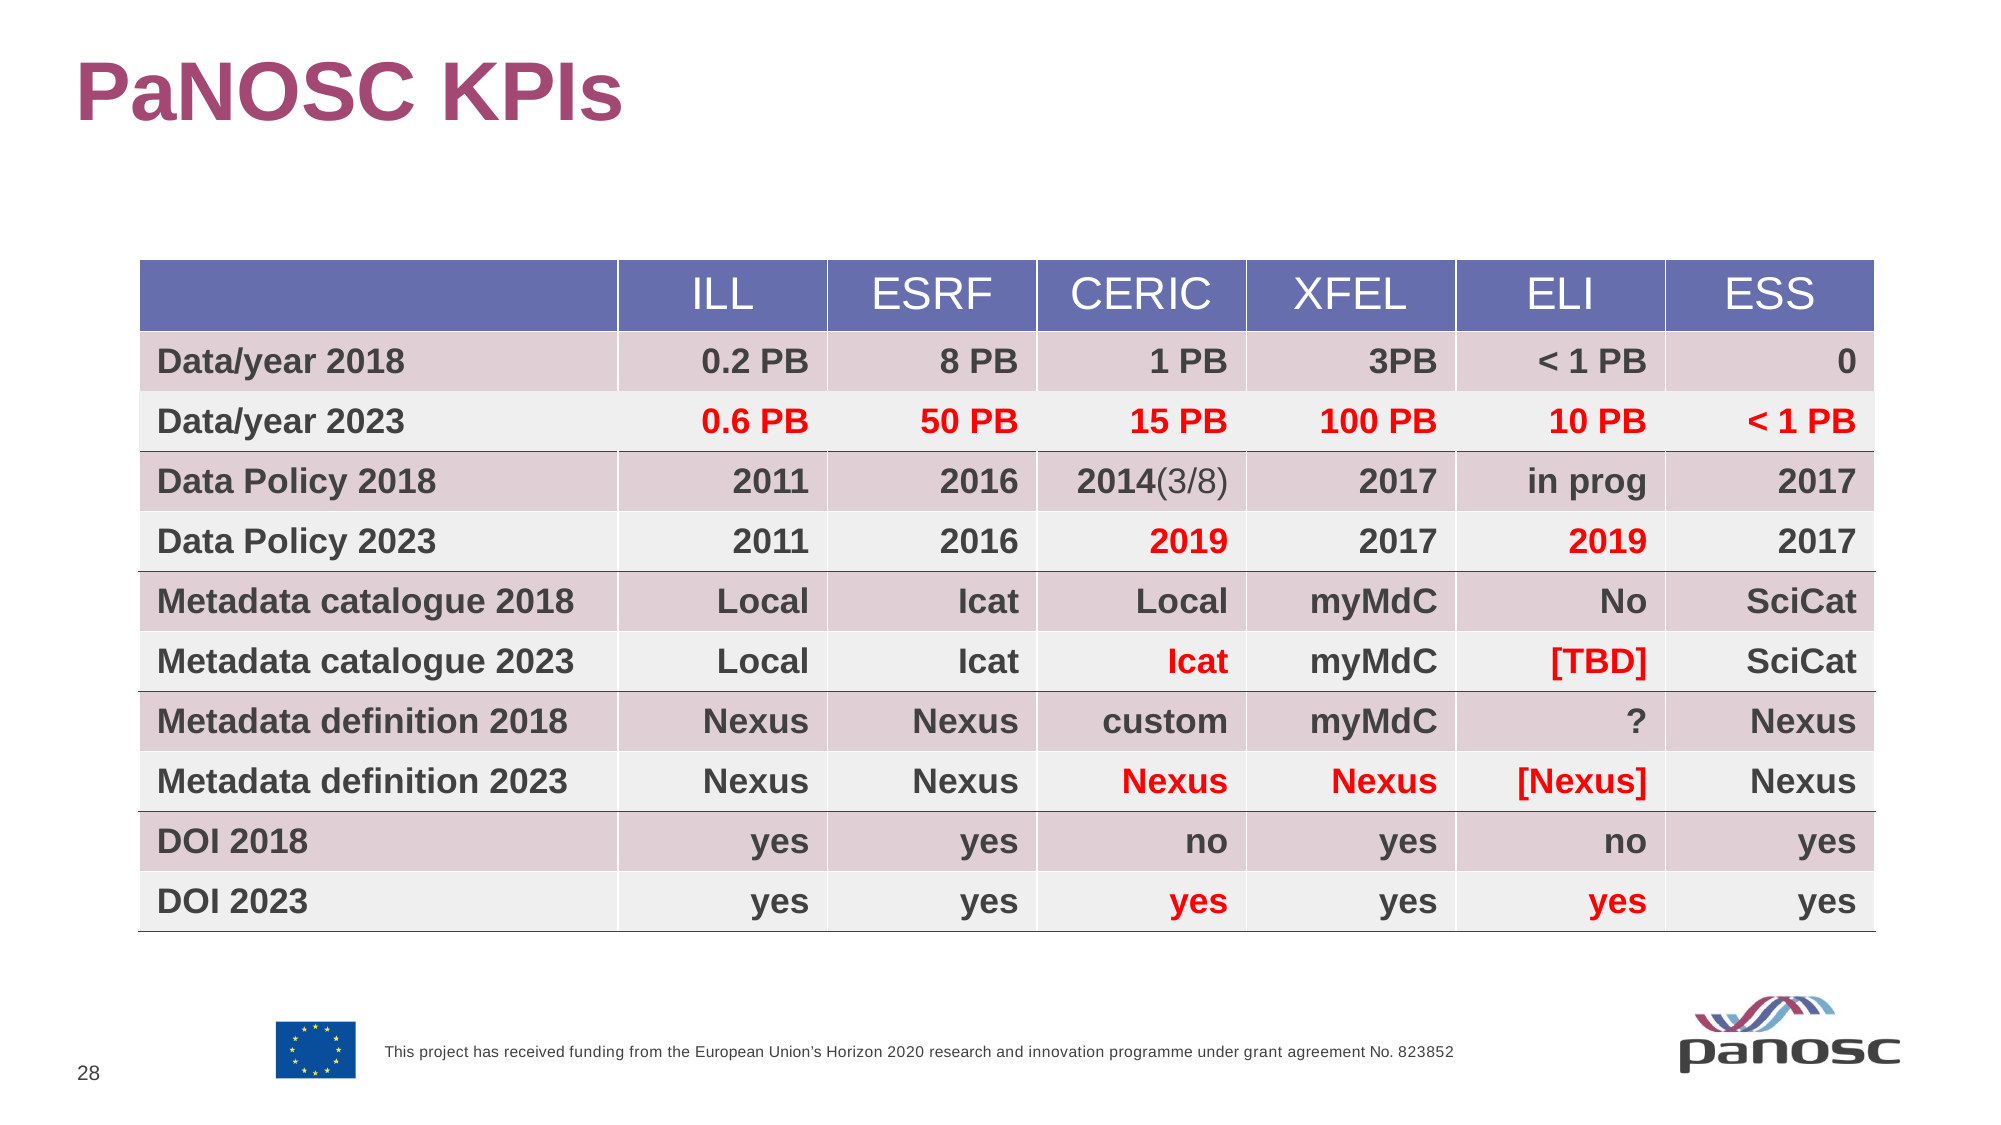

PaNOSC KPIs
|  | ILL | ESRF | CERIC | XFEL | ELI | ESS |
| --- | --- | --- | --- | --- | --- | --- |
| Data/year 2018 | 0.2 PB | 8 PB | 1 PB | 3PB | < 1 PB | 0 |
| Data/year 2023 | 0.6 PB | 50 PB | 15 PB | 100 PB | 10 PB | < 1 PB |
| Data Policy 2018 | 2011 | 2016 | 2014(3/8) | 2017 | in prog | 2017 |
| Data Policy 2023 | 2011 | 2016 | 2019 | 2017 | 2019 | 2017 |
| Metadata catalogue 2018 | Local | Icat | Local | myMdC | No | SciCat |
| Metadata catalogue 2023 | Local | Icat | Icat | myMdC | [TBD] | SciCat |
| Metadata definition 2018 | Nexus | Nexus | custom | myMdC | ? | Nexus |
| Metadata definition 2023 | Nexus | Nexus | Nexus | Nexus | [Nexus] | Nexus |
| DOI 2018 | yes | yes | no | yes | no | yes |
| DOI 2023 | yes | yes | yes | yes | yes | yes |

This project has received funding from the European Union’s Horizon 2020 research and innovation programme under grant agreement No. 823852